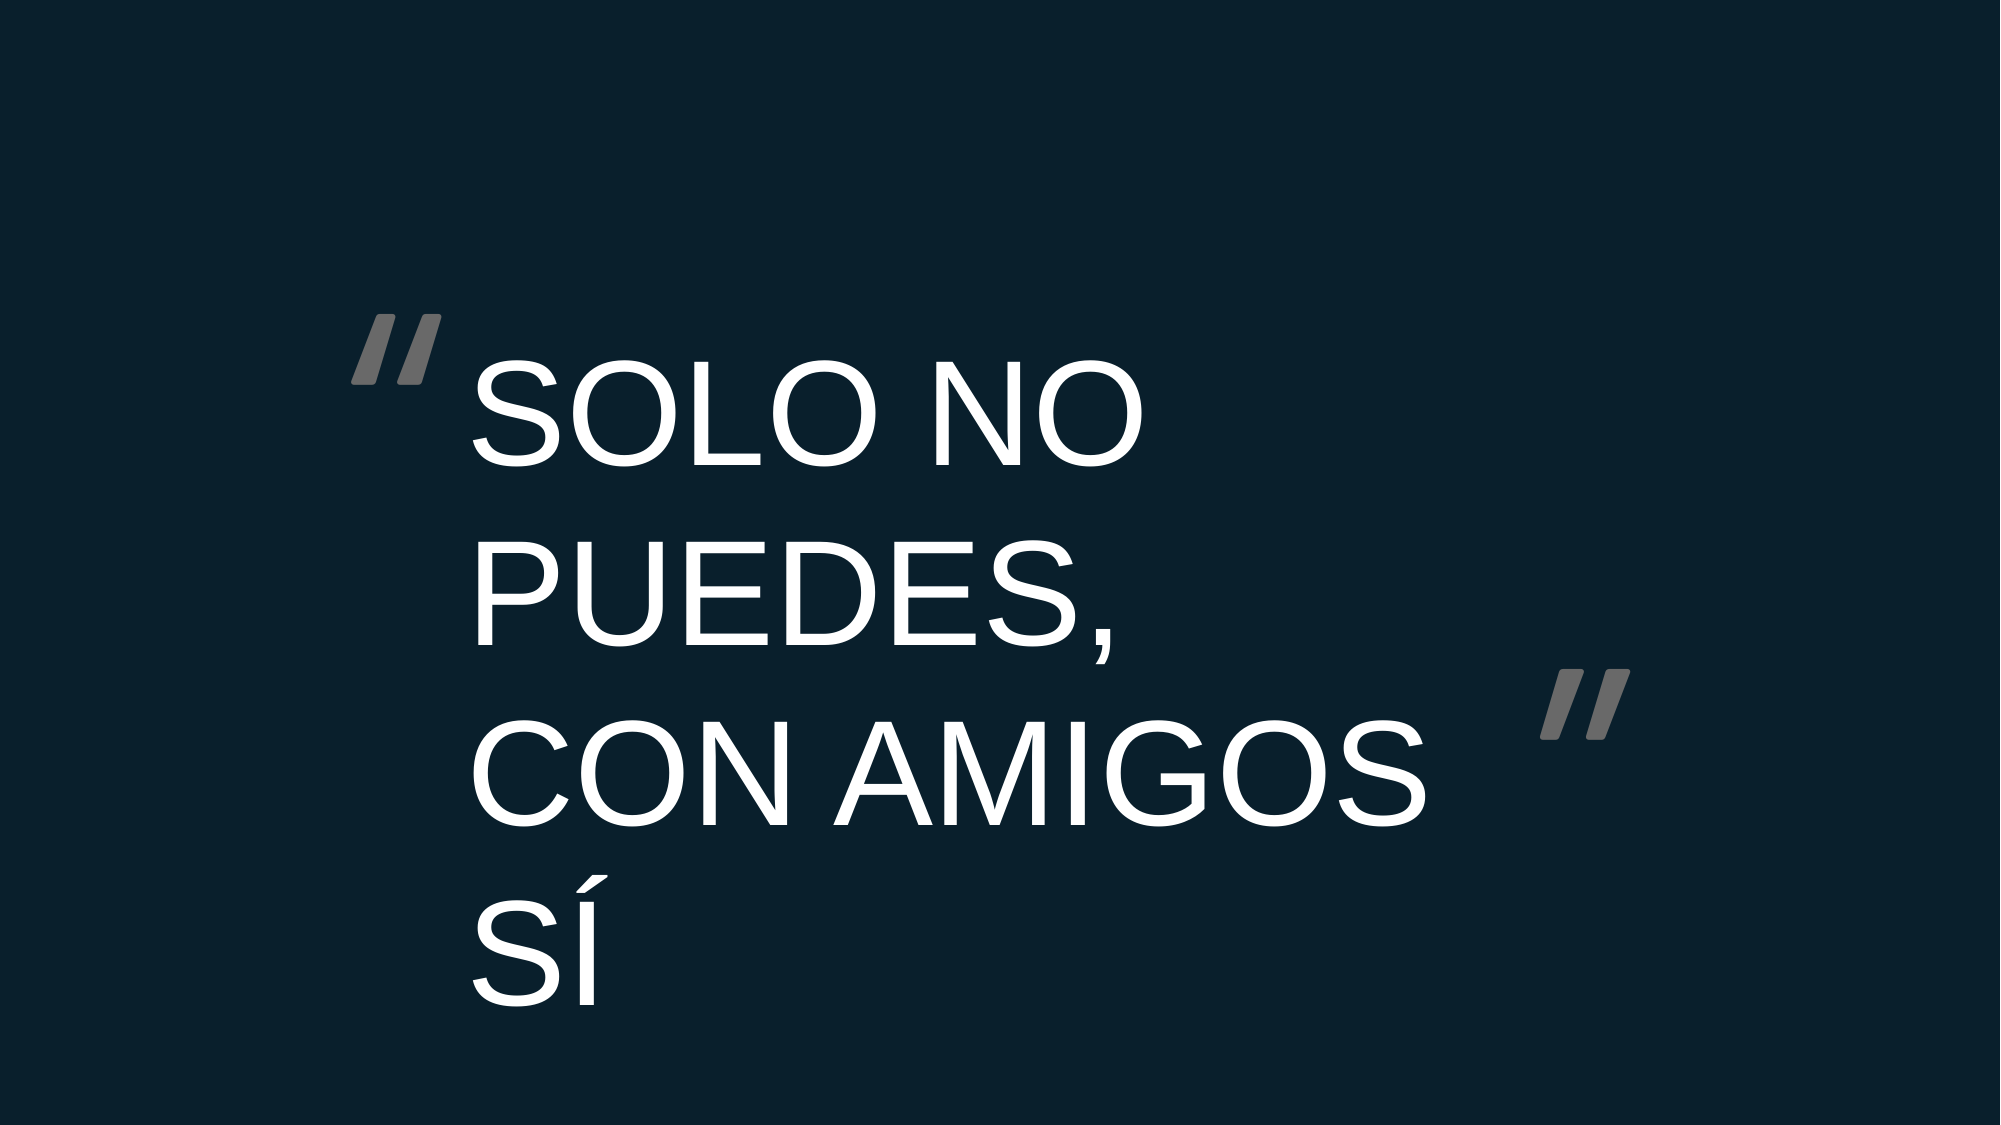

“
SOLO NO PUEDES,
CON AMIGOS SÍ
”